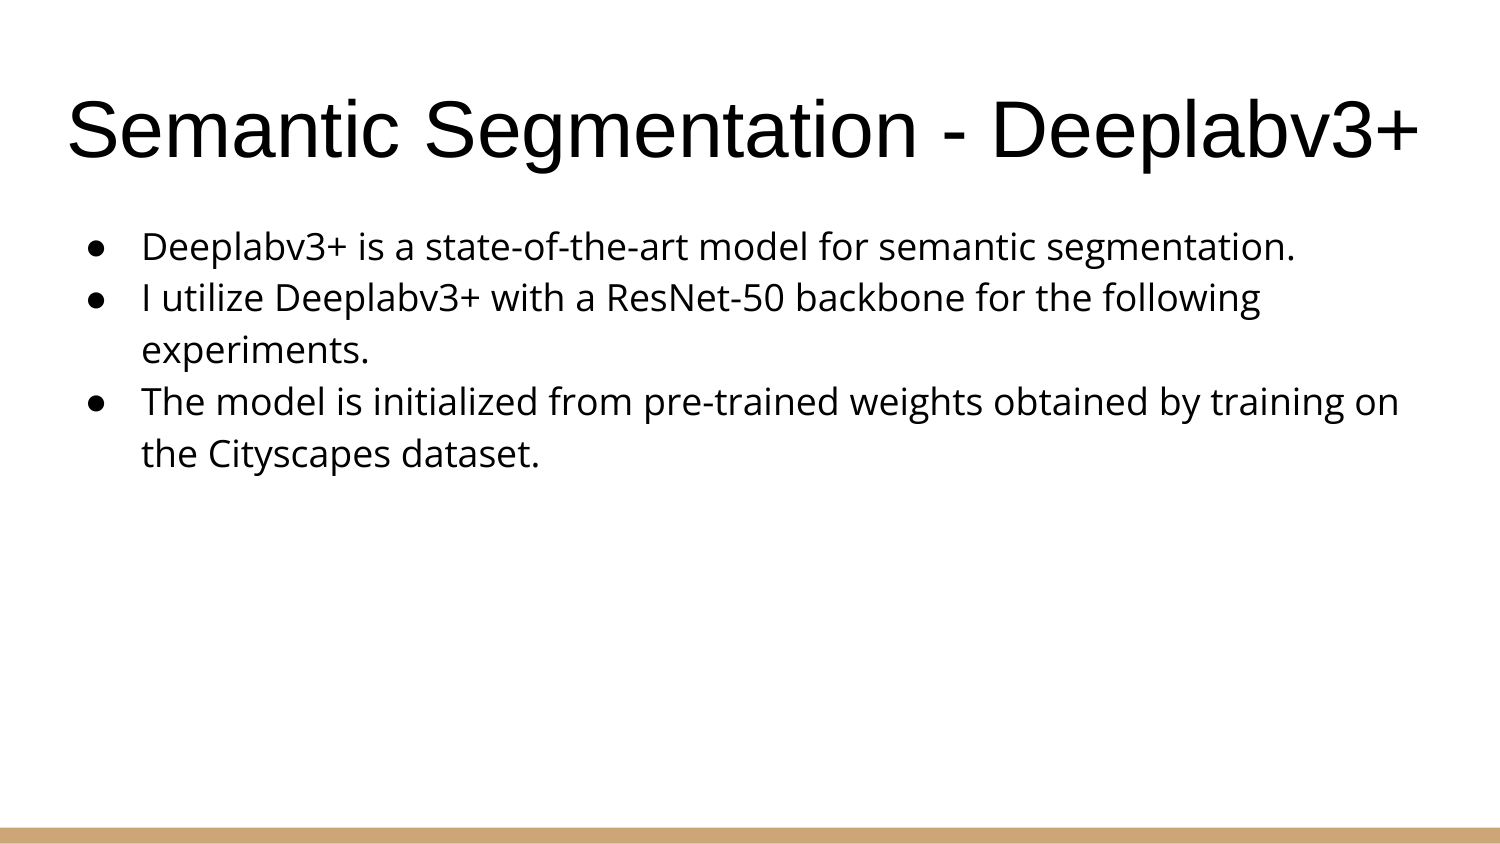

# Semantic Segmentation - Deeplabv3+
Deeplabv3+ is a state-of-the-art model for semantic segmentation.
I utilize Deeplabv3+ with a ResNet-50 backbone for the following experiments.
The model is initialized from pre-trained weights obtained by training on the Cityscapes dataset.